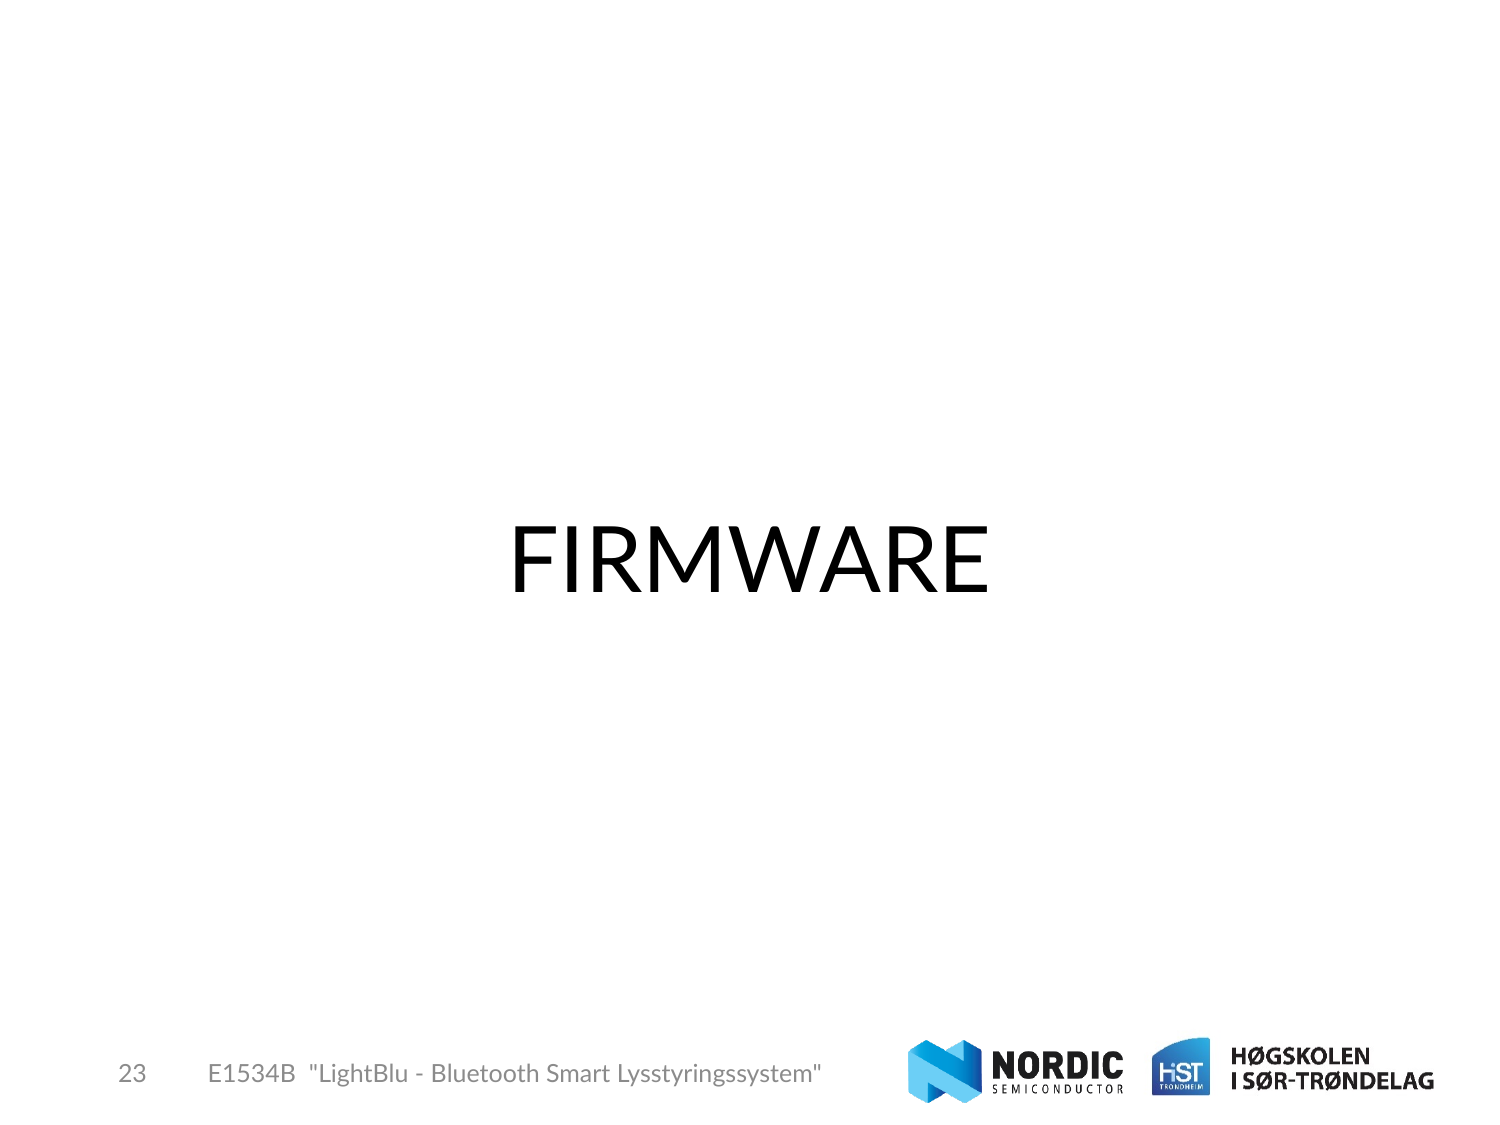

# FIRMWARE
23
E1534B  "LightBlu - Bluetooth Smart Lysstyringssystem"